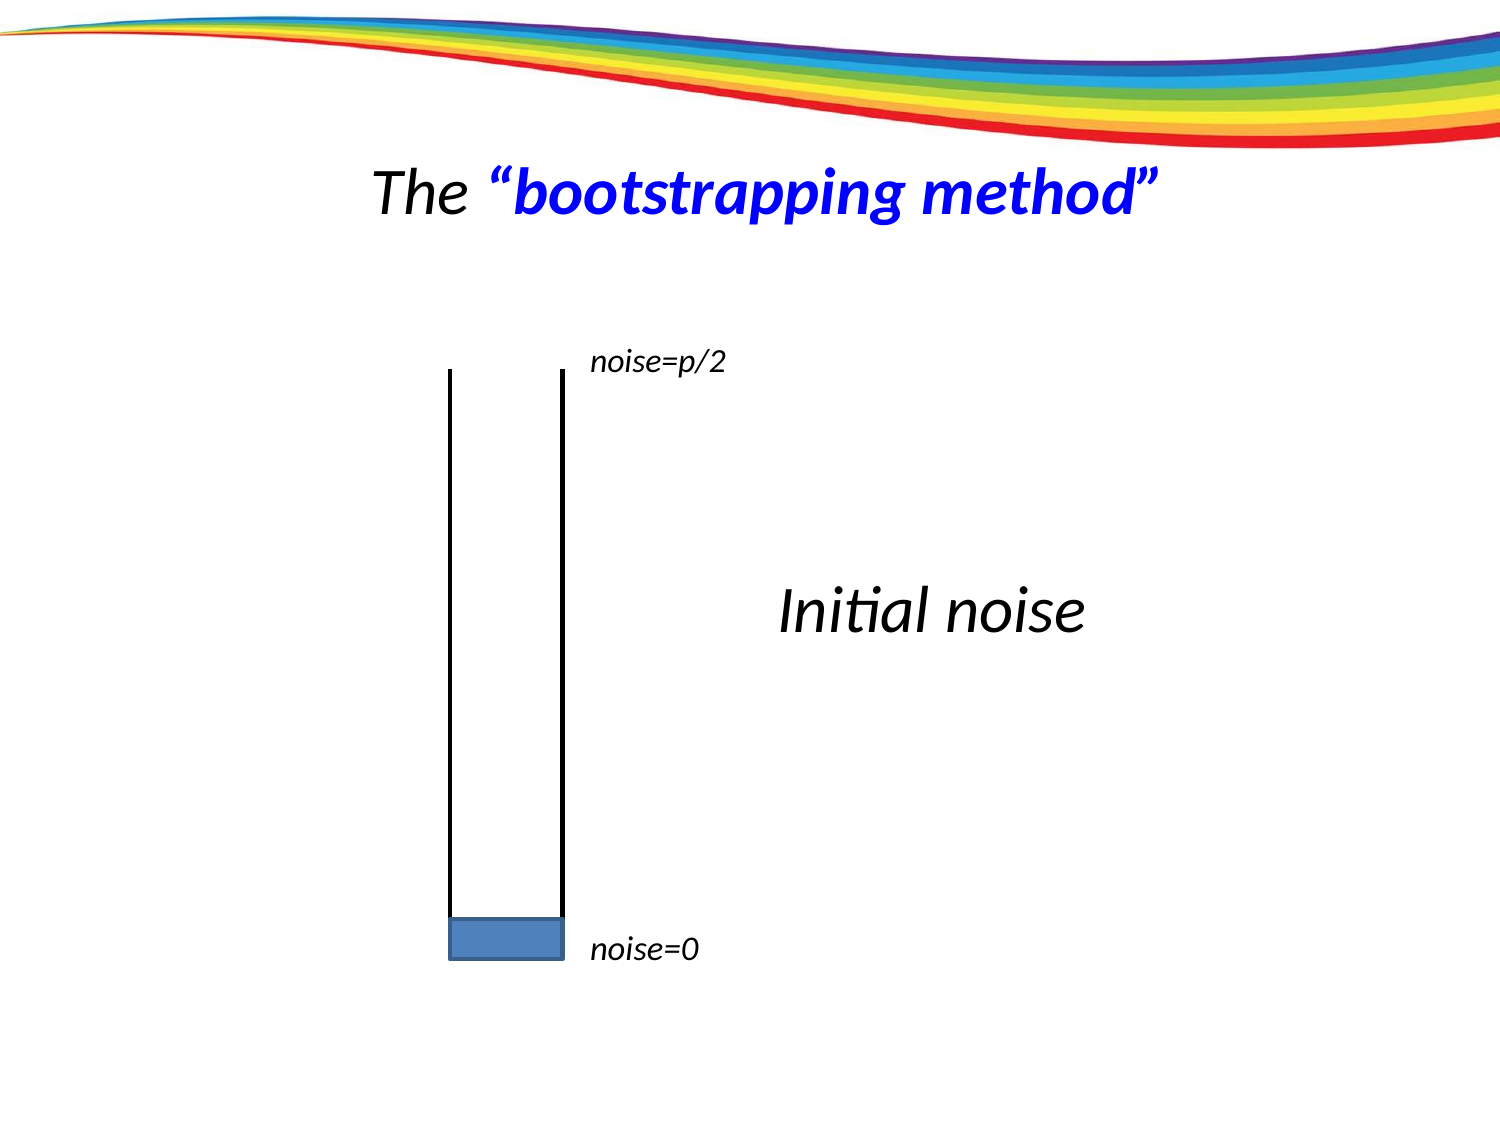

The “bootstrapping method”
noise=p/2
Initial noise

noise=0